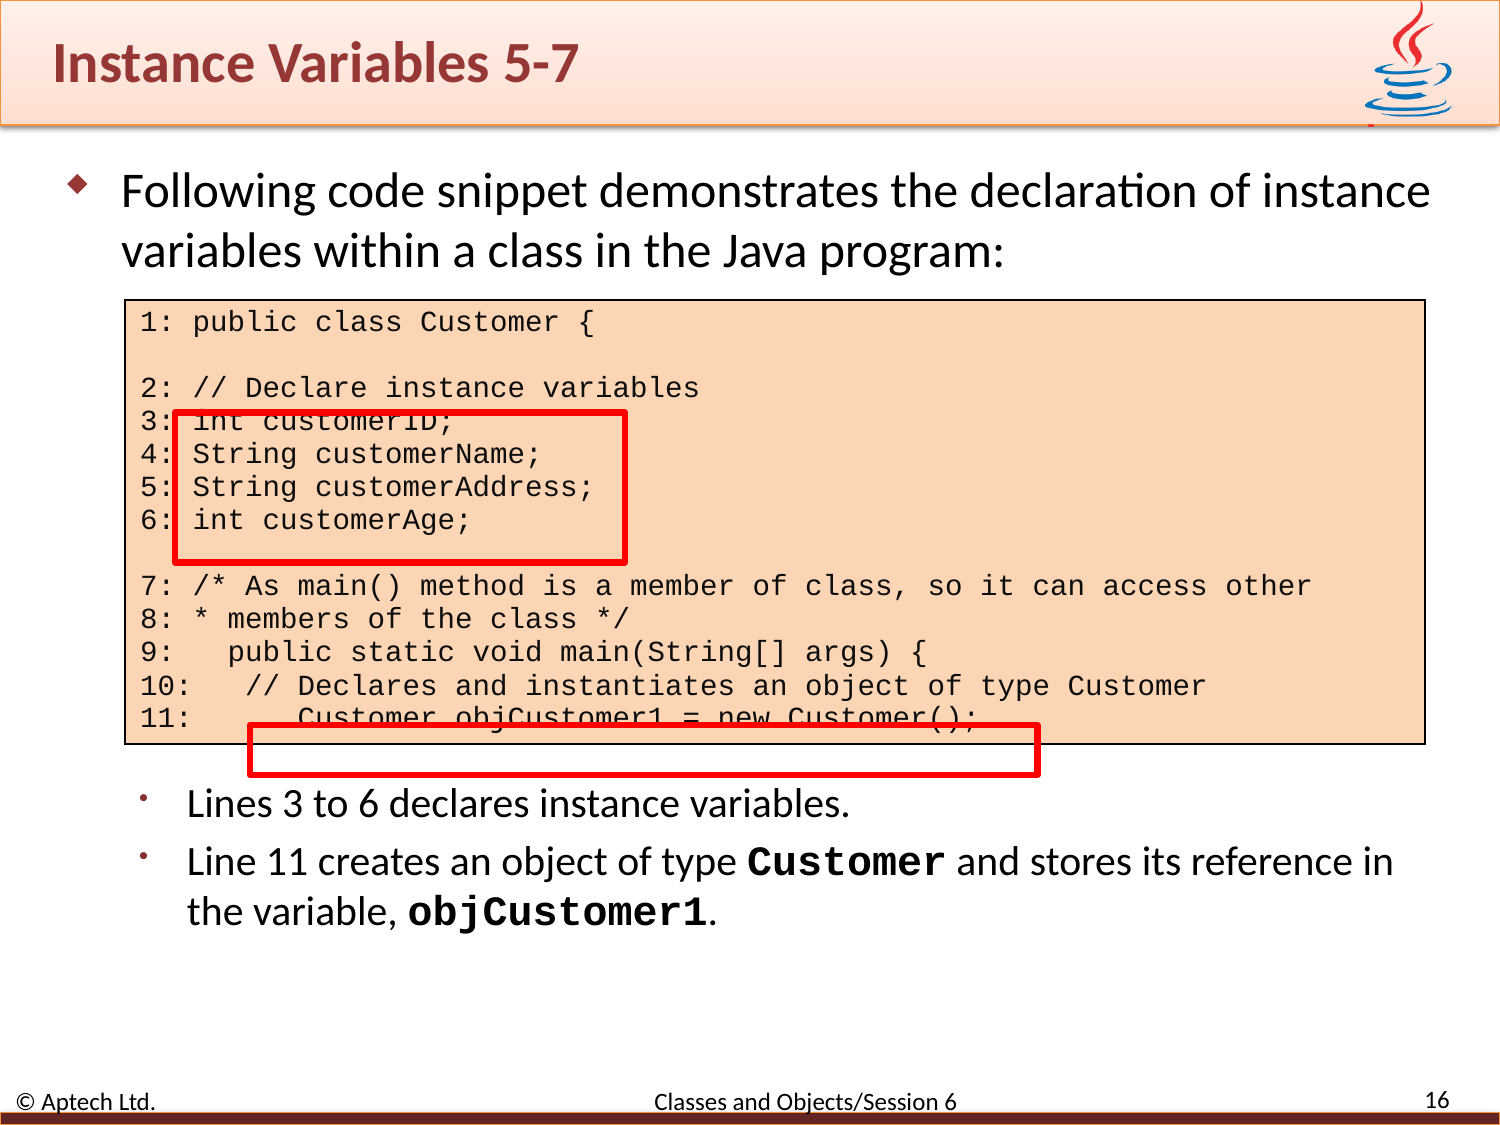

# Instance Variables 5-7
Following code snippet demonstrates the declaration of instance variables within a class in the Java program:

Lines 3 to 6 declares instance variables.
Line 11 creates an object of type Customer and stores its reference in the variable, objCustomer1.

| 1: public class Customer { 2: // Declare instance variables 3: int customerID; 4: String customerName; 5: String customerAddress; 6: int customerAge; 7: /\* As main() method is a member of class, so it can access other 8: \* members of the class \*/ 9: public static void main(String[] args) { 10: // Declares and instantiates an object of type Customer 11: Customer objCustomer1 = new Customer(); |
| --- |

16
© Aptech Ltd.                                                                                       Classes and Objects/Session 6